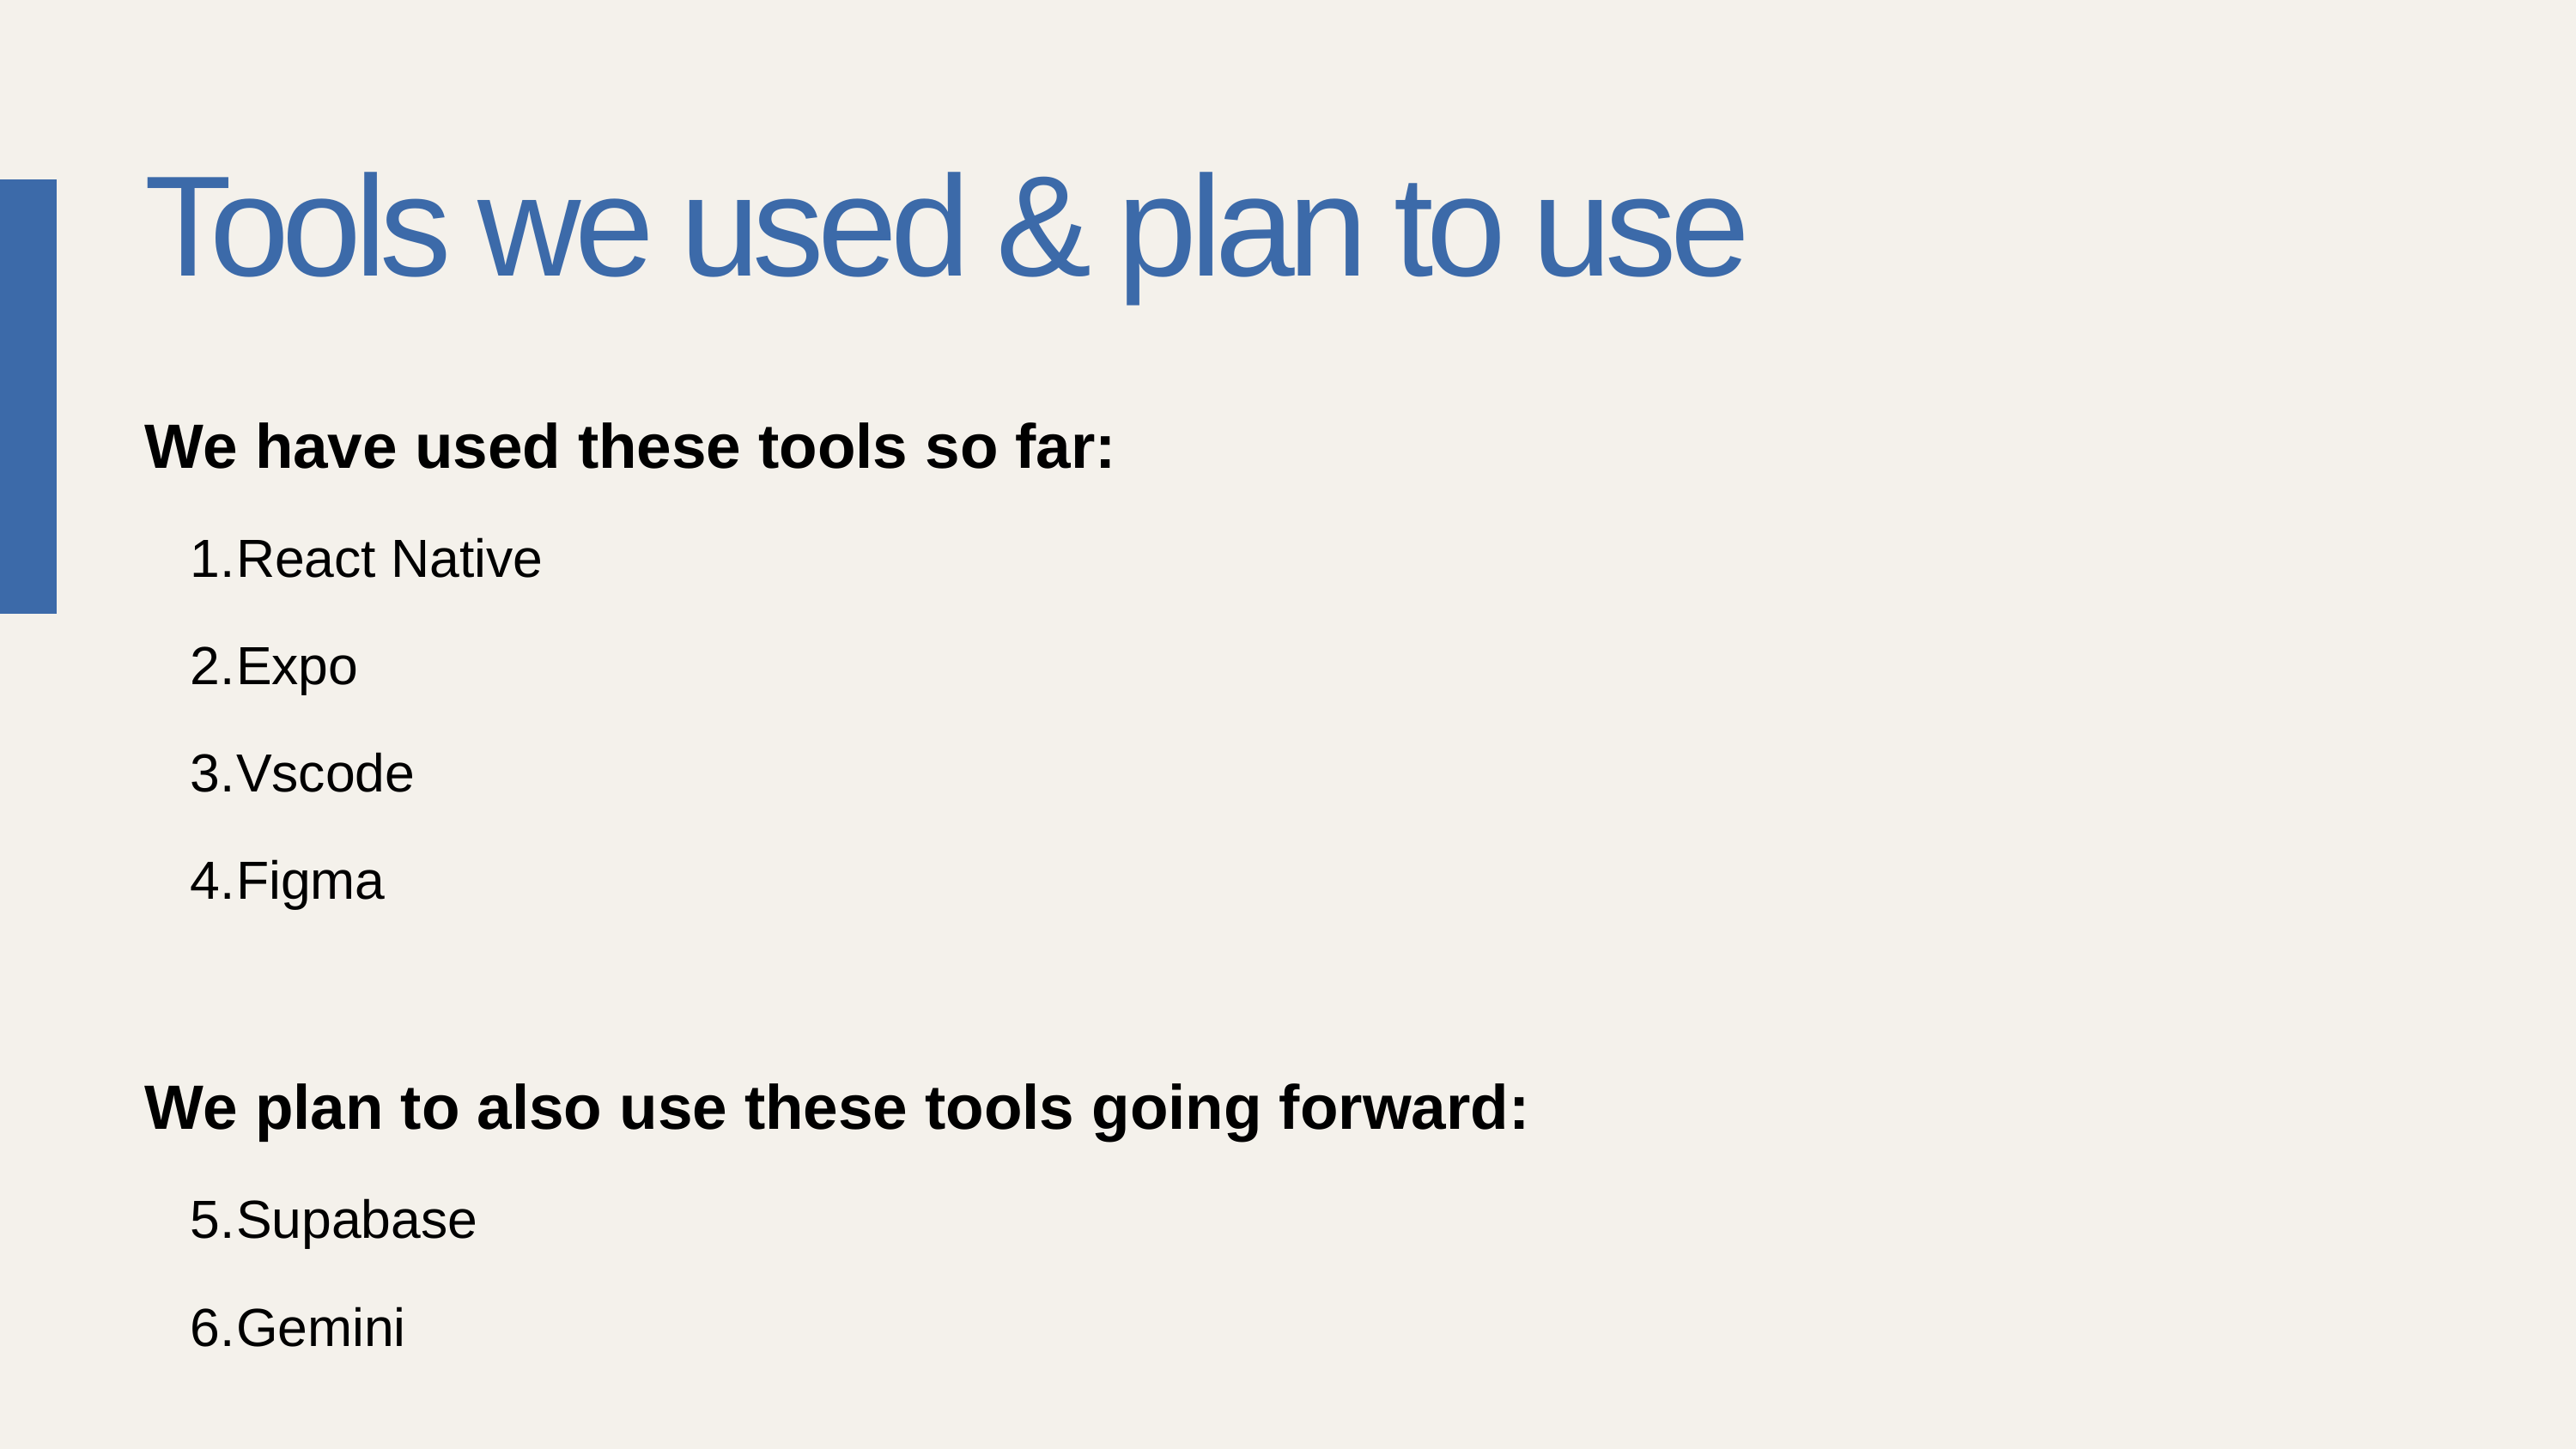

Tools we used & plan to use

We have used these tools so far:
React Native
Expo
Vscode
Figma

We plan to also use these tools going forward:
Supabase
Gemini